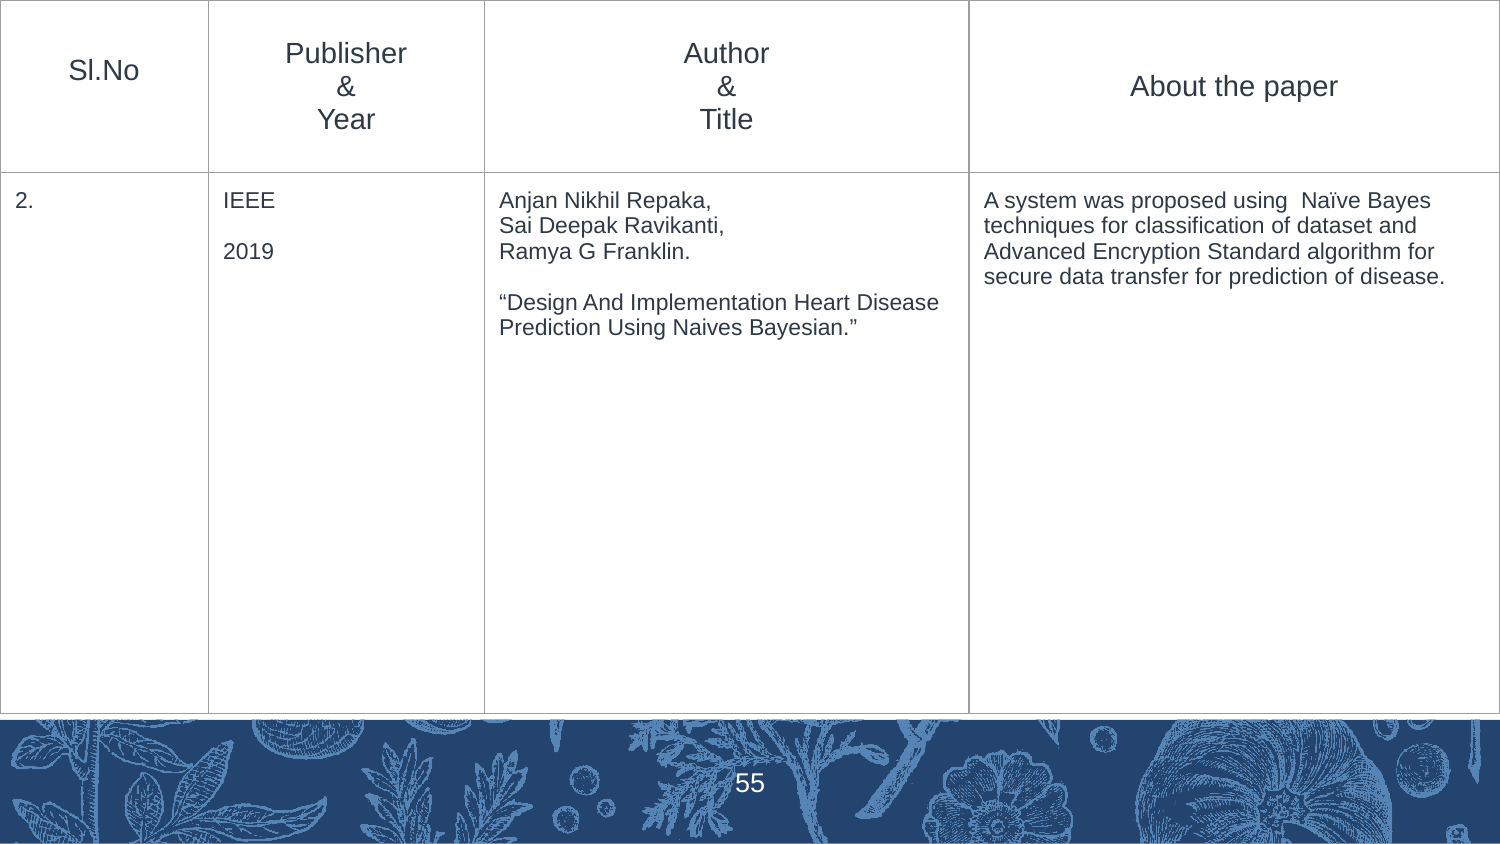

| Sl.No | Publisher & Year | Author & Title | About the paper |
| --- | --- | --- | --- |
| 2. | IEEE 2019 | Anjan Nikhil Repaka, Sai Deepak Ravikanti, Ramya G Franklin. “Design And Implementation Heart Disease Prediction Using Naives Bayesian.” | A system was proposed using Naïve Bayes techniques for classification of dataset and Advanced Encryption Standard algorithm for secure data transfer for prediction of disease. |
55